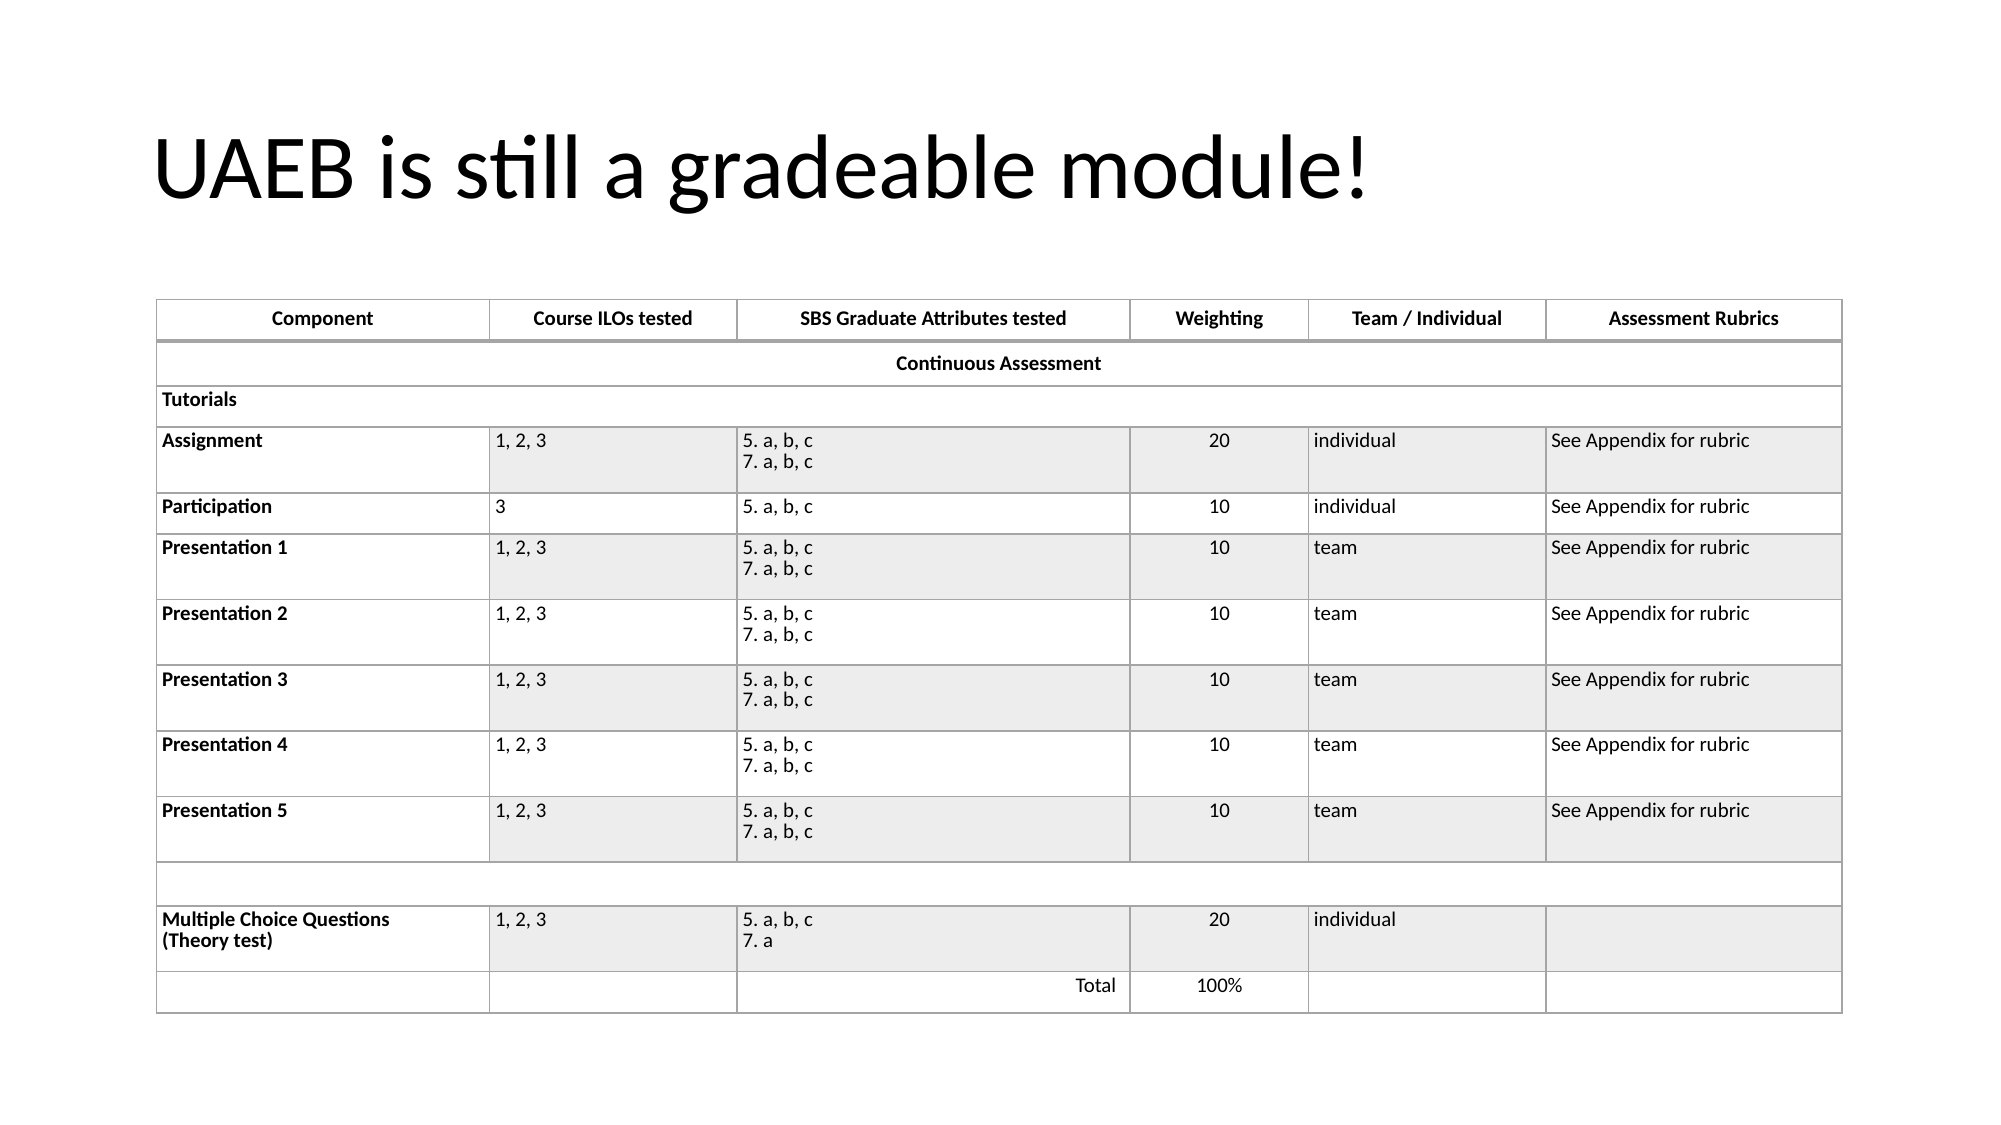

# UAEB is still a gradeable module!
| Component | Course ILOs tested | SBS Graduate Attributes tested | Weighting | Team / Individual | Assessment Rubrics |
| --- | --- | --- | --- | --- | --- |
| Continuous Assessment |  |  |  |  |  |
| Tutorials |  |  |  |  |  |
| Assignment | 1, 2, 3 | 5. a, b, c 7. a, b, c | 20 | individual | See Appendix for rubric |
| Participation | 3 | 5. a, b, c | 10 | individual | See Appendix for rubric |
| Presentation 1 | 1, 2, 3 | 5. a, b, c 7. a, b, c | 10 | team | See Appendix for rubric |
| Presentation 2 | 1, 2, 3 | 5. a, b, c 7. a, b, c | 10 | team | See Appendix for rubric |
| Presentation 3 | 1, 2, 3 | 5. a, b, c 7. a, b, c | 10 | team | See Appendix for rubric |
| Presentation 4 | 1, 2, 3 | 5. a, b, c 7. a, b, c | 10 | team | See Appendix for rubric |
| Presentation 5 | 1, 2, 3 | 5. a, b, c 7. a, b, c | 10 | team | See Appendix for rubric |
|  |  |  |  |  |  |
| Multiple Choice Questions (Theory test) | 1, 2, 3 | 5. a, b, c 7. a | 20 | individual |  |
|  |  | Total | 100% |  |  |